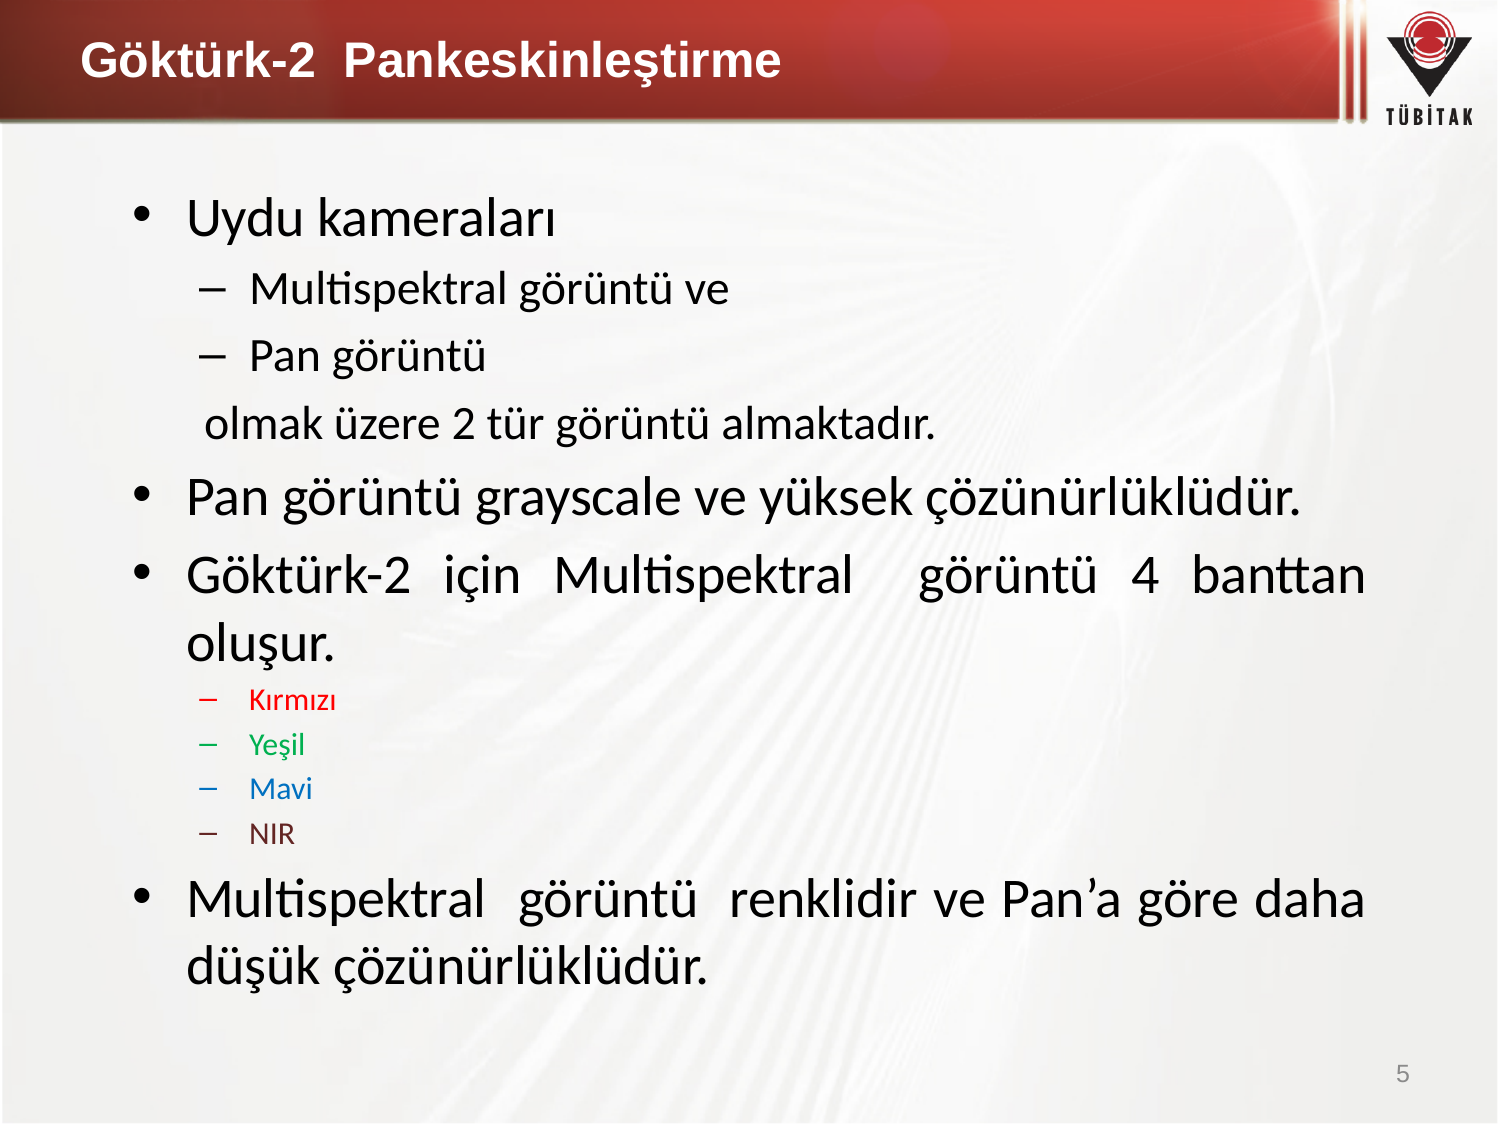

# Göktürk-2  Pankeskinleştirme
Uydu kameraları
Multispektral görüntü ve
Pan görüntü
olmak üzere 2 tür görüntü almaktadır.
Pan görüntü grayscale ve yüksek çözünürlüklüdür.
Göktürk-2 için Multispektral  görüntü 4 banttan oluşur.
Kırmızı
Yeşil
Mavi
NIR
Multispektral  görüntü  renklidir ve Pan’a göre daha düşük çözünürlüklüdür.

5